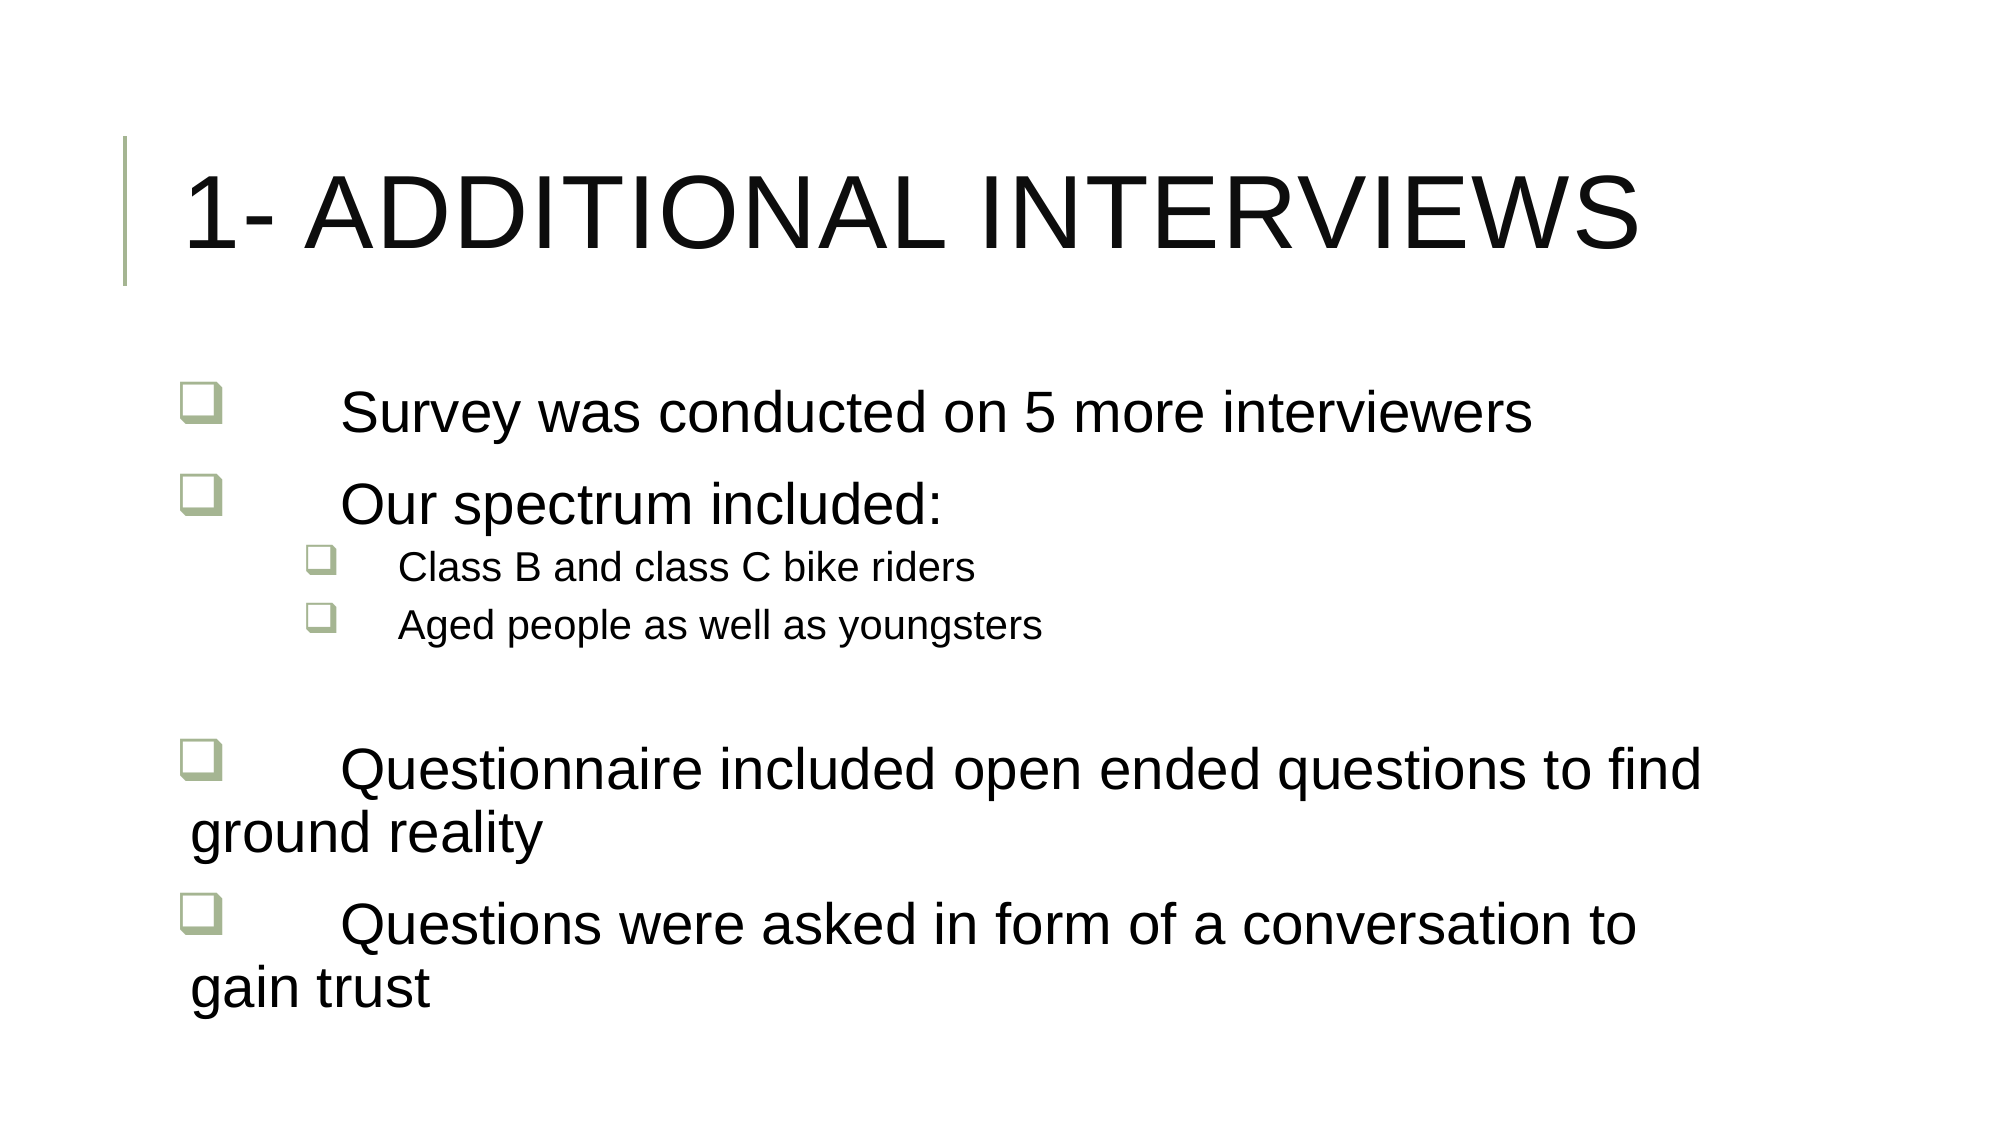

# 1- additional interviews
	Survey was conducted on 5 more interviewers
	Our spectrum included:
     Class B and class C bike riders
     Aged people as well as youngsters

	Questionnaire included open ended questions to find ground reality
	Questions were asked in form of a conversation to gain trust